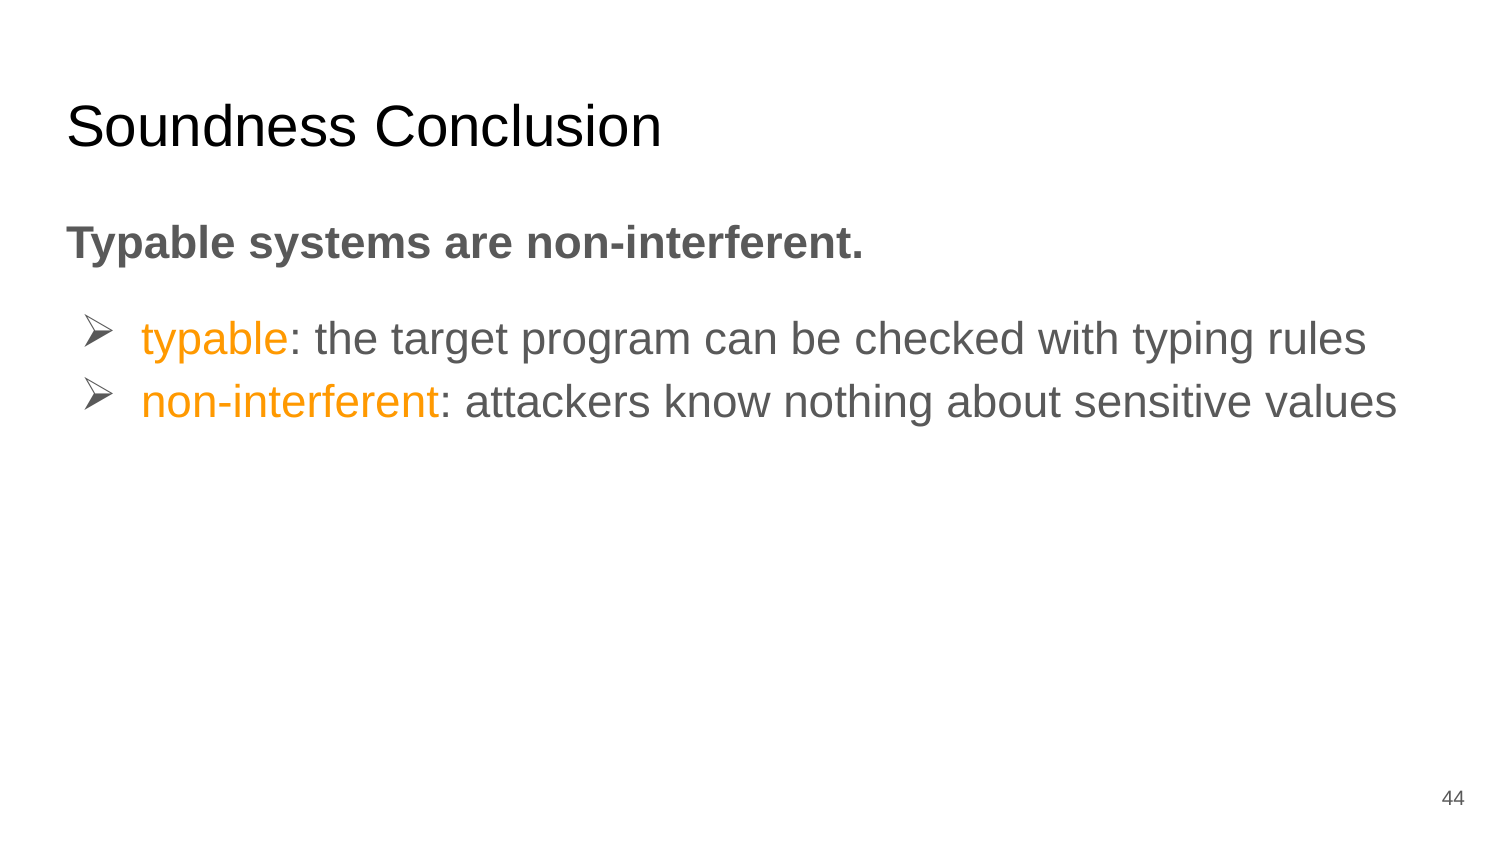

# Soundness Conclusion
Typable systems are non-interferent.
typable: the target program can be checked with typing rules
non-interferent: attackers know nothing about sensitive values
44